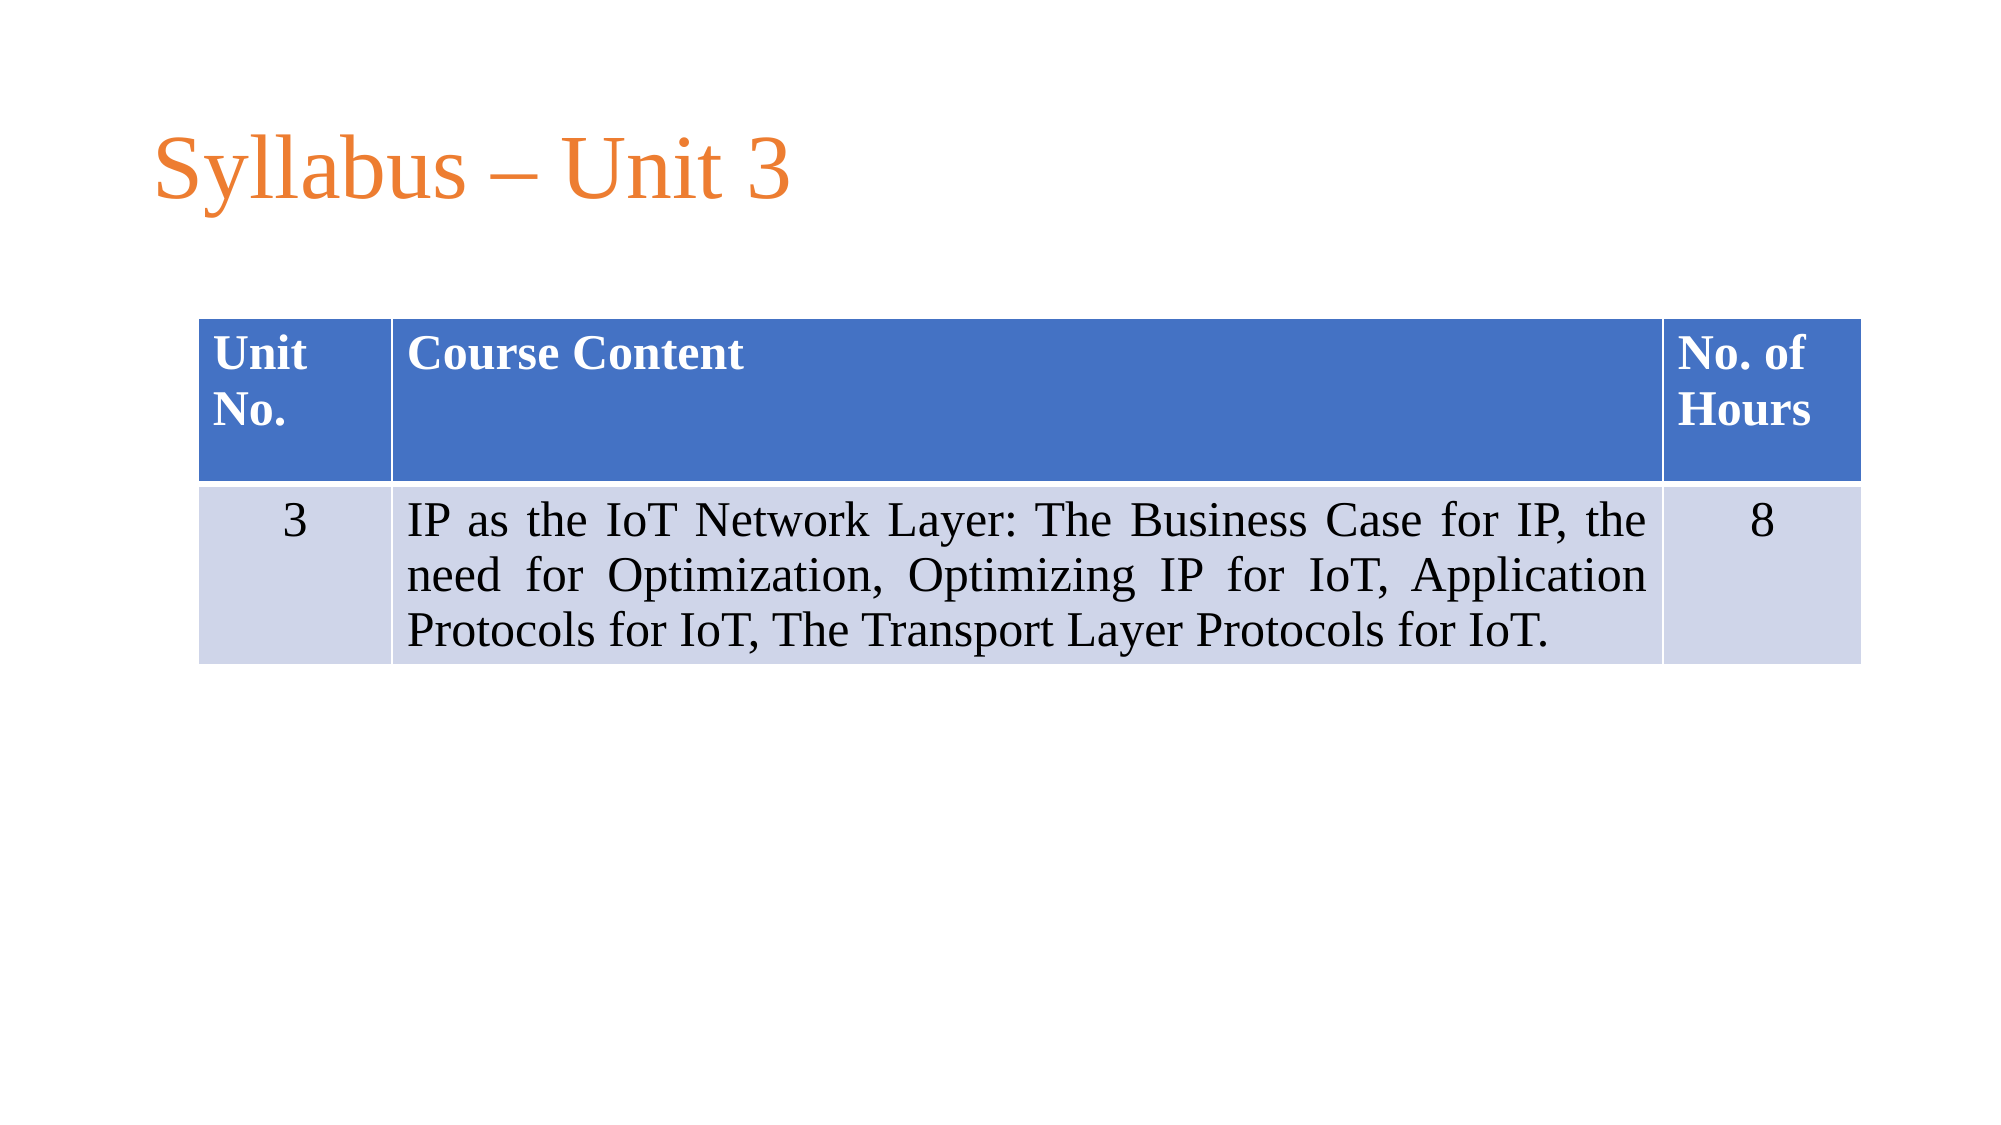

# Syllabus – Unit 3
| Unit No. | Course Content | No. of Hours |
| --- | --- | --- |
| 3 | IP as the IoT Network Layer: The Business Case for IP, the need for Optimization, Optimizing IP for IoT, Application Protocols for IoT, The Transport Layer Protocols for IoT. | 8 |